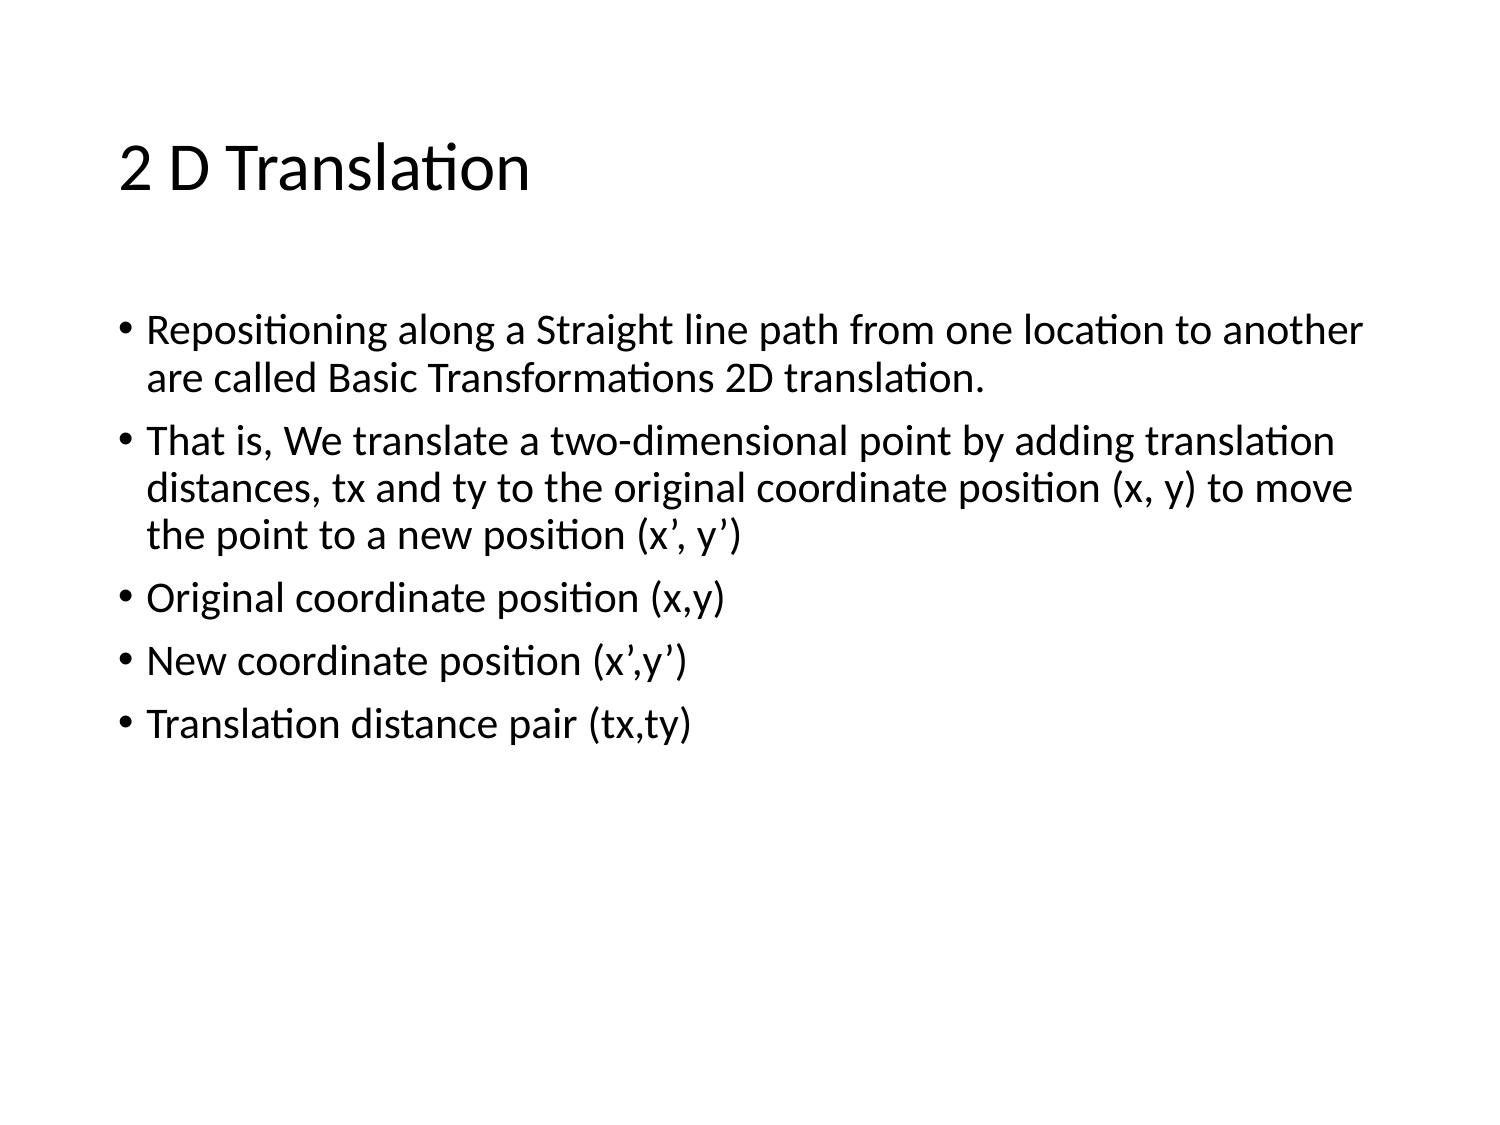

# 2 D Translation
Repositioning along a Straight line path from one location to another are called Basic Transformations 2D translation.
That is, We translate a two-dimensional point by adding translation distances, tx and ty to the original coordinate position (x, y) to move the point to a new position (x’, y’)
Original coordinate position (x,y)
New coordinate position (x’,y’)
Translation distance pair (tx,ty)